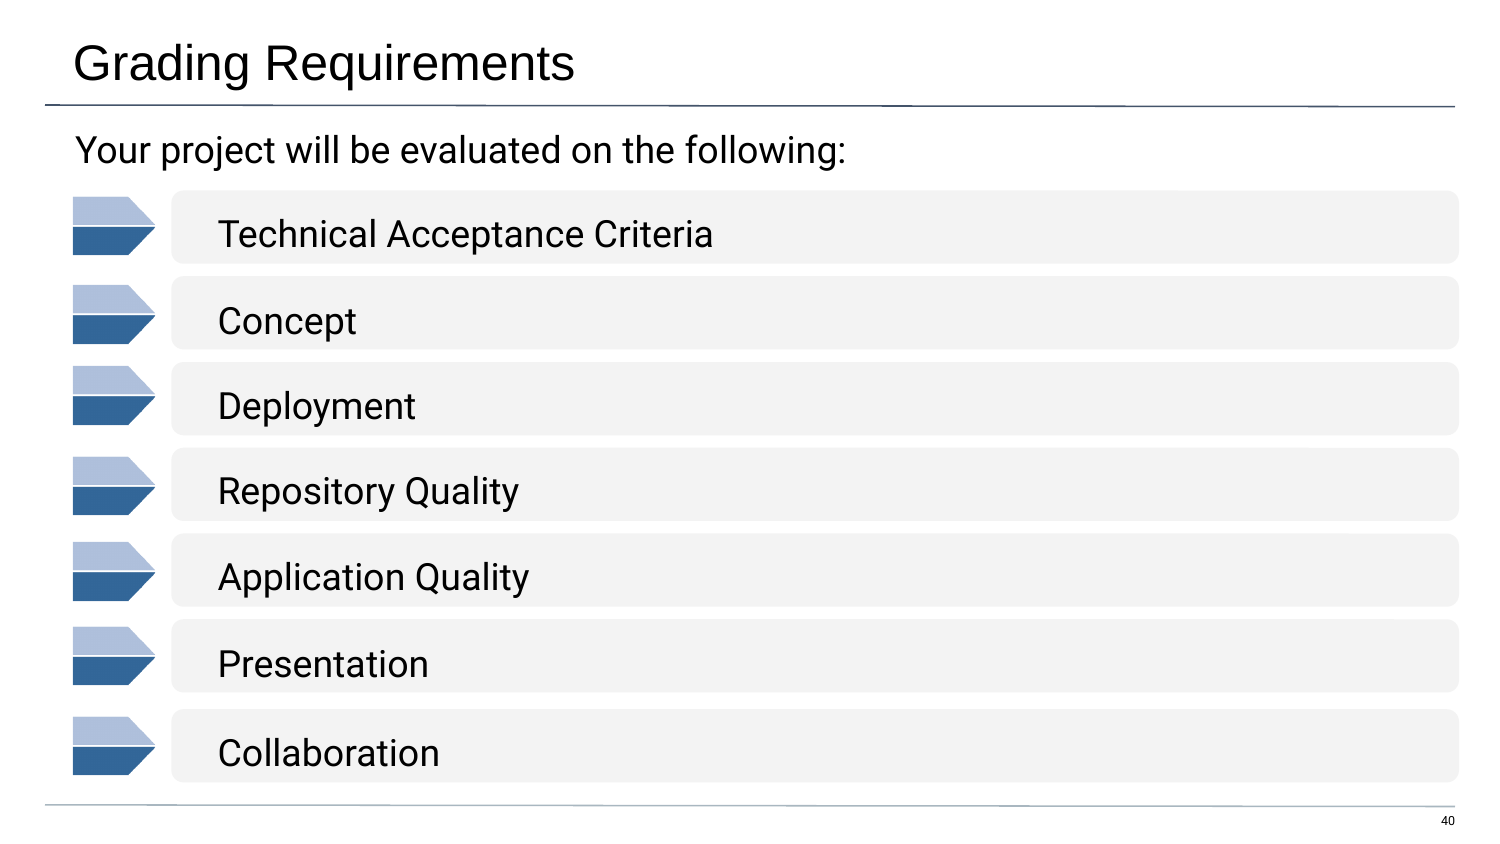

# Grading Requirements
Your project will be evaluated on the following:
Technical Acceptance Criteria
Concept
Deployment
Repository Quality
Application Quality
Presentation
Collaboration